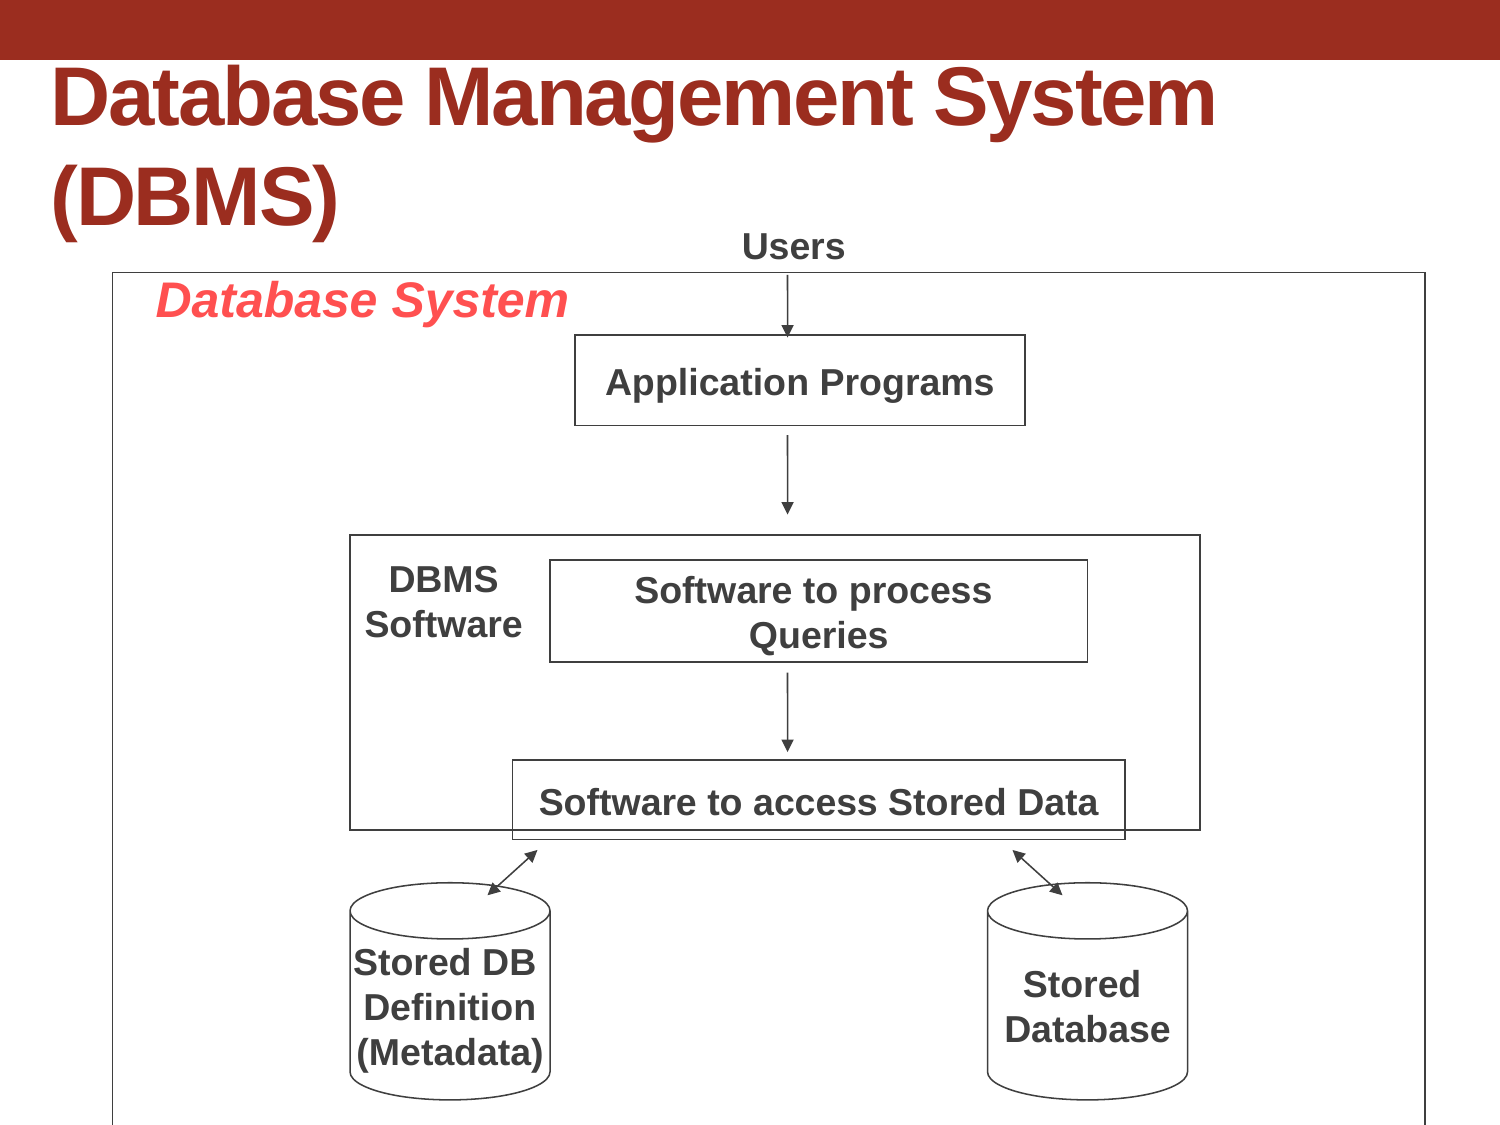

Database Management System (DBMS)
Users
Database System

Application Programs

DBMS Software
Software to process
Queries

Software to access Stored Data

Stored DB
Definition
(Metadata)
Stored
Database